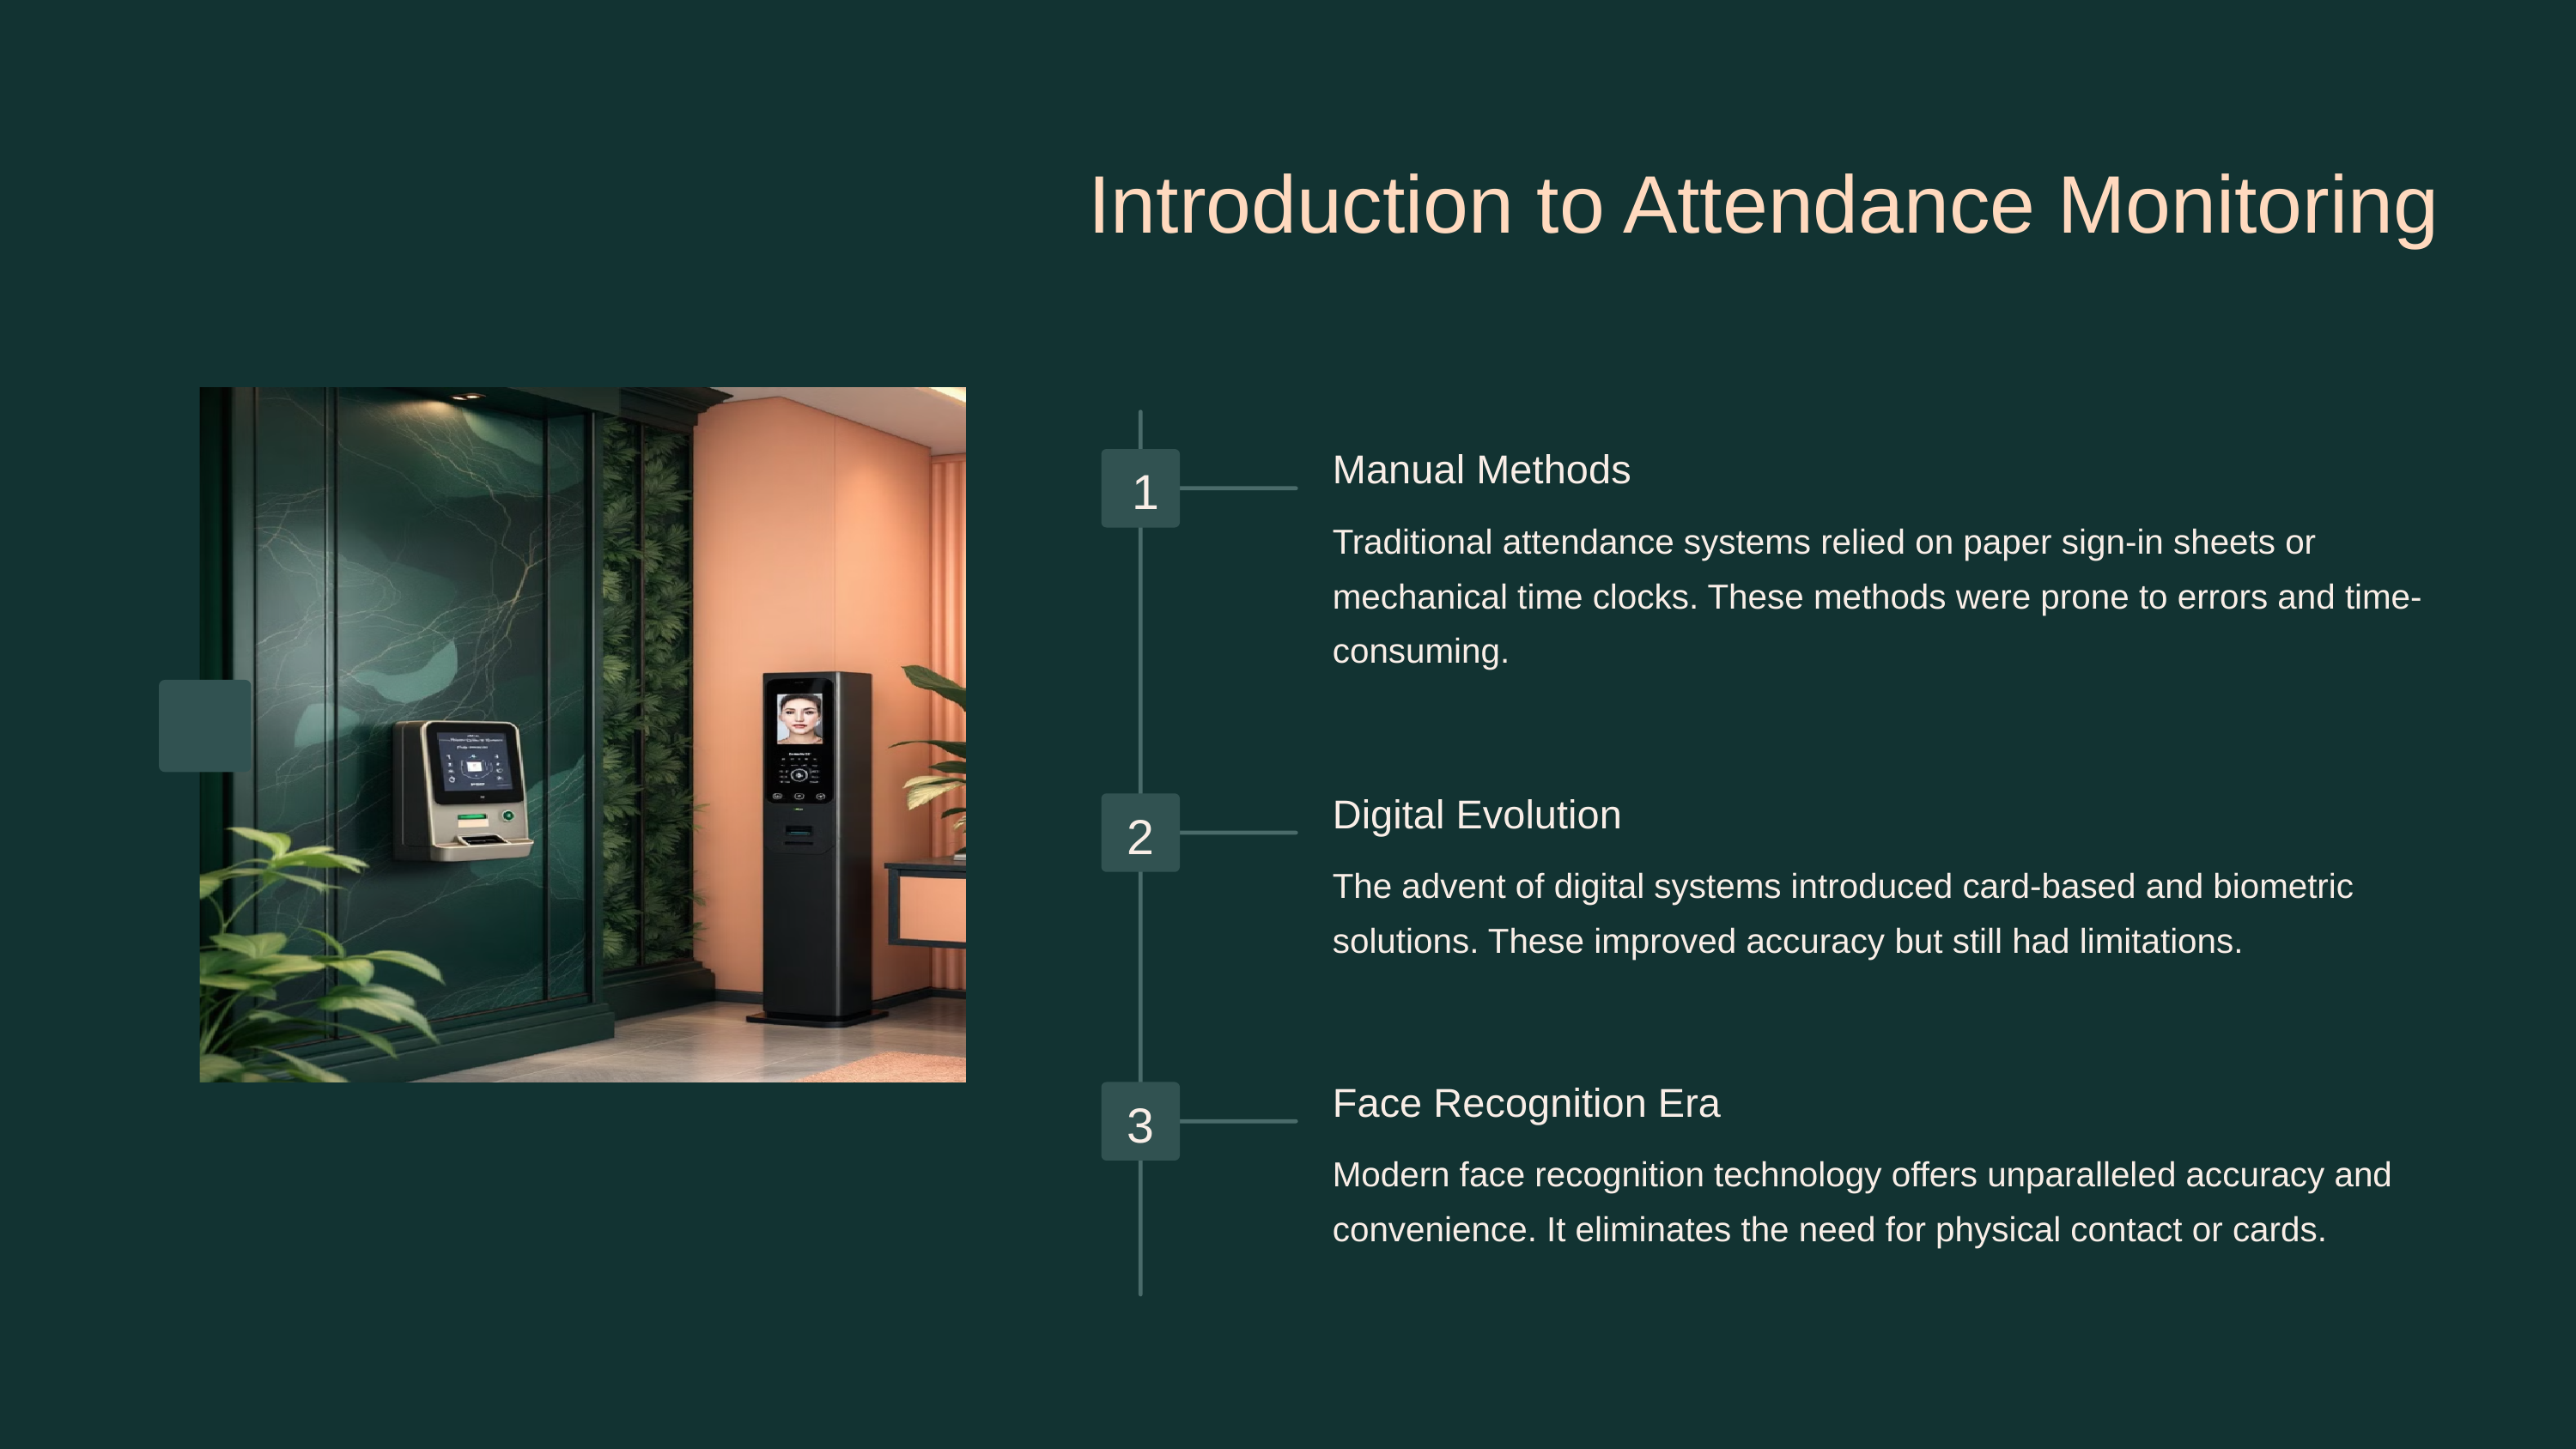

Introduction to Attendance Monitoring

Manual Methods

1

Traditional attendance systems relied on paper sign-in sheets or mechanical time clocks. These methods were prone to errors and time-consuming.

Digital Evolution

2

The advent of digital systems introduced card-based and biometric solutions. These improved accuracy but still had limitations.
Face Recognition Era

3

Modern face recognition technology offers unparalleled accuracy and convenience. It eliminates the need for physical contact or cards.